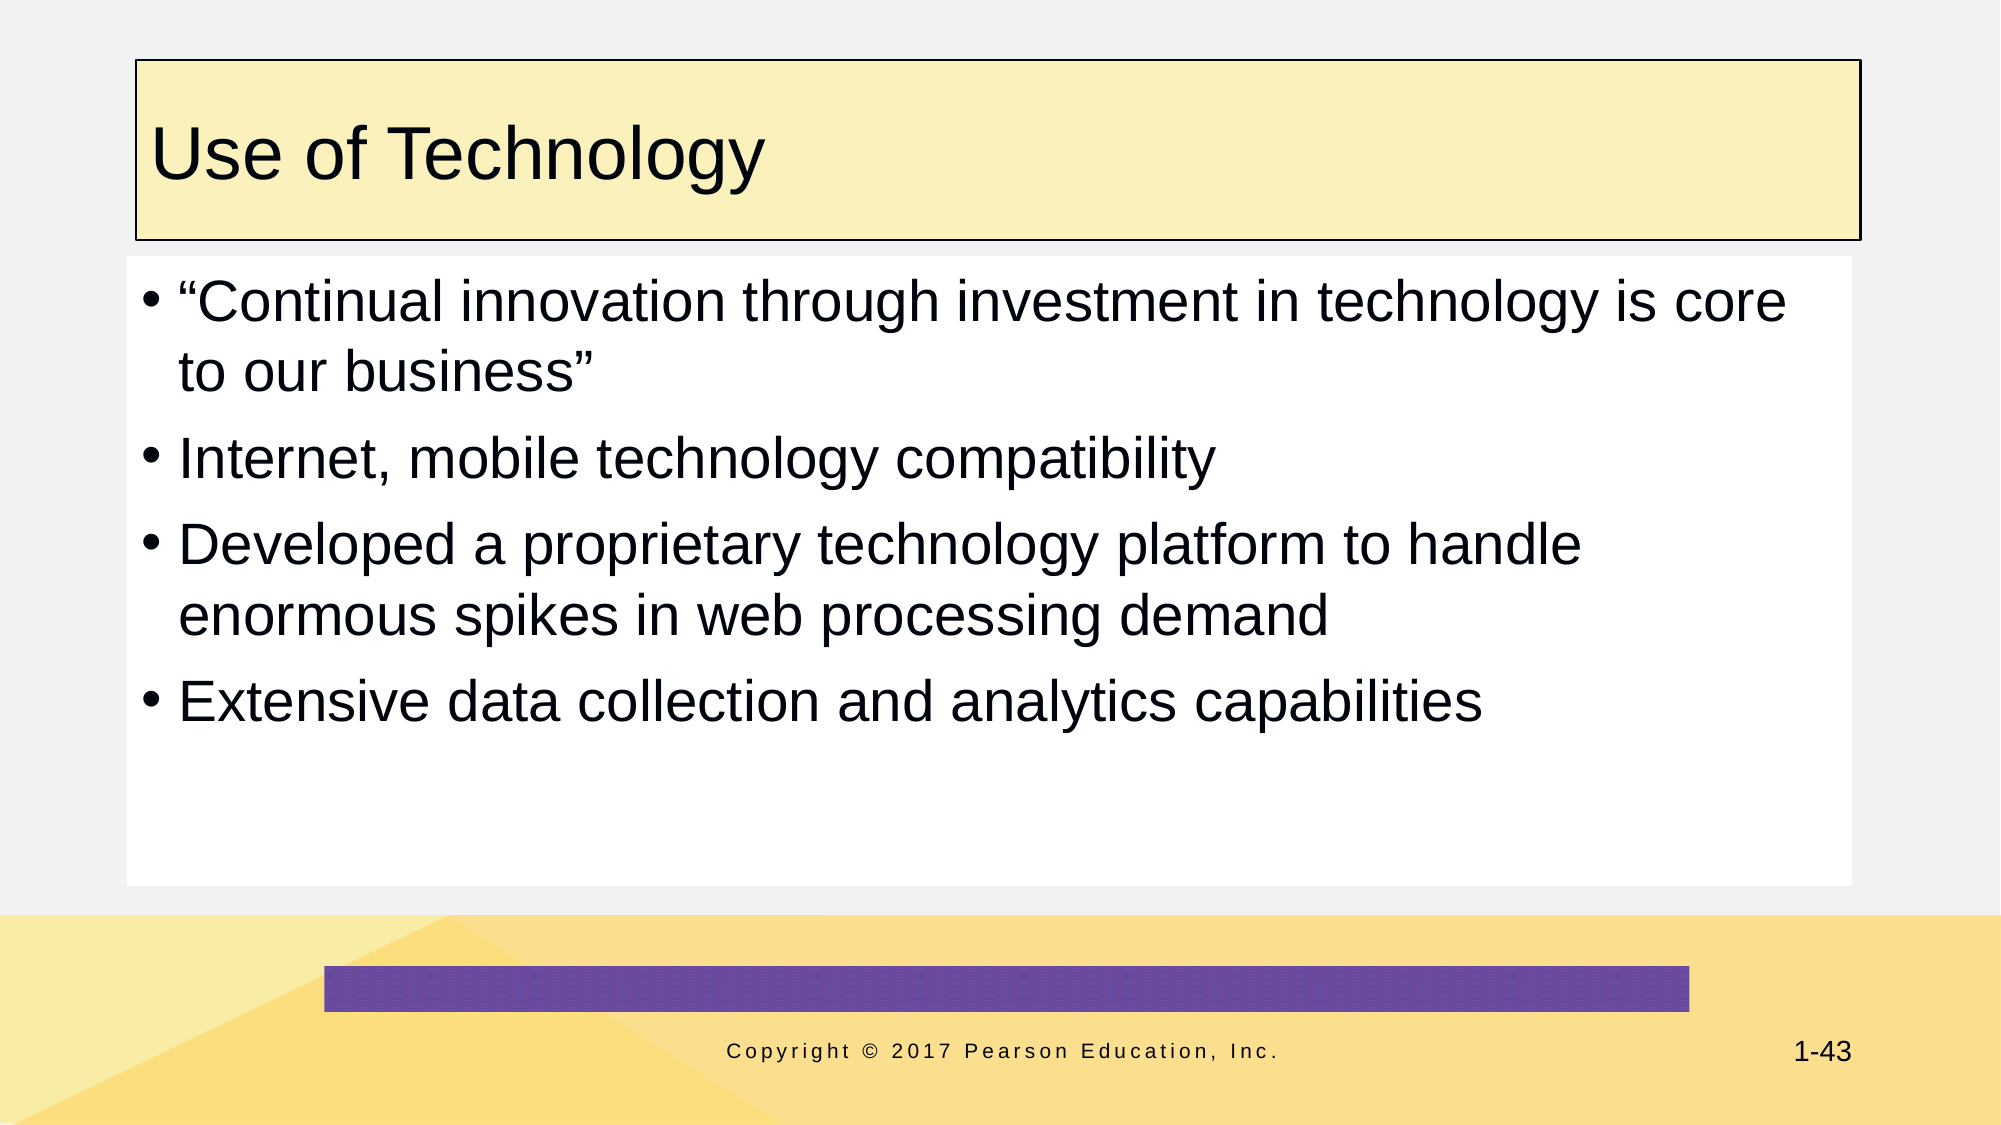

# Use of Technology
“Continual innovation through investment in technology is core to our business”
Internet, mobile technology compatibility
Developed a proprietary technology platform to handle enormous spikes in web processing demand
Extensive data collection and analytics capabilities

Copyright © 2017 Pearson Education, Inc.